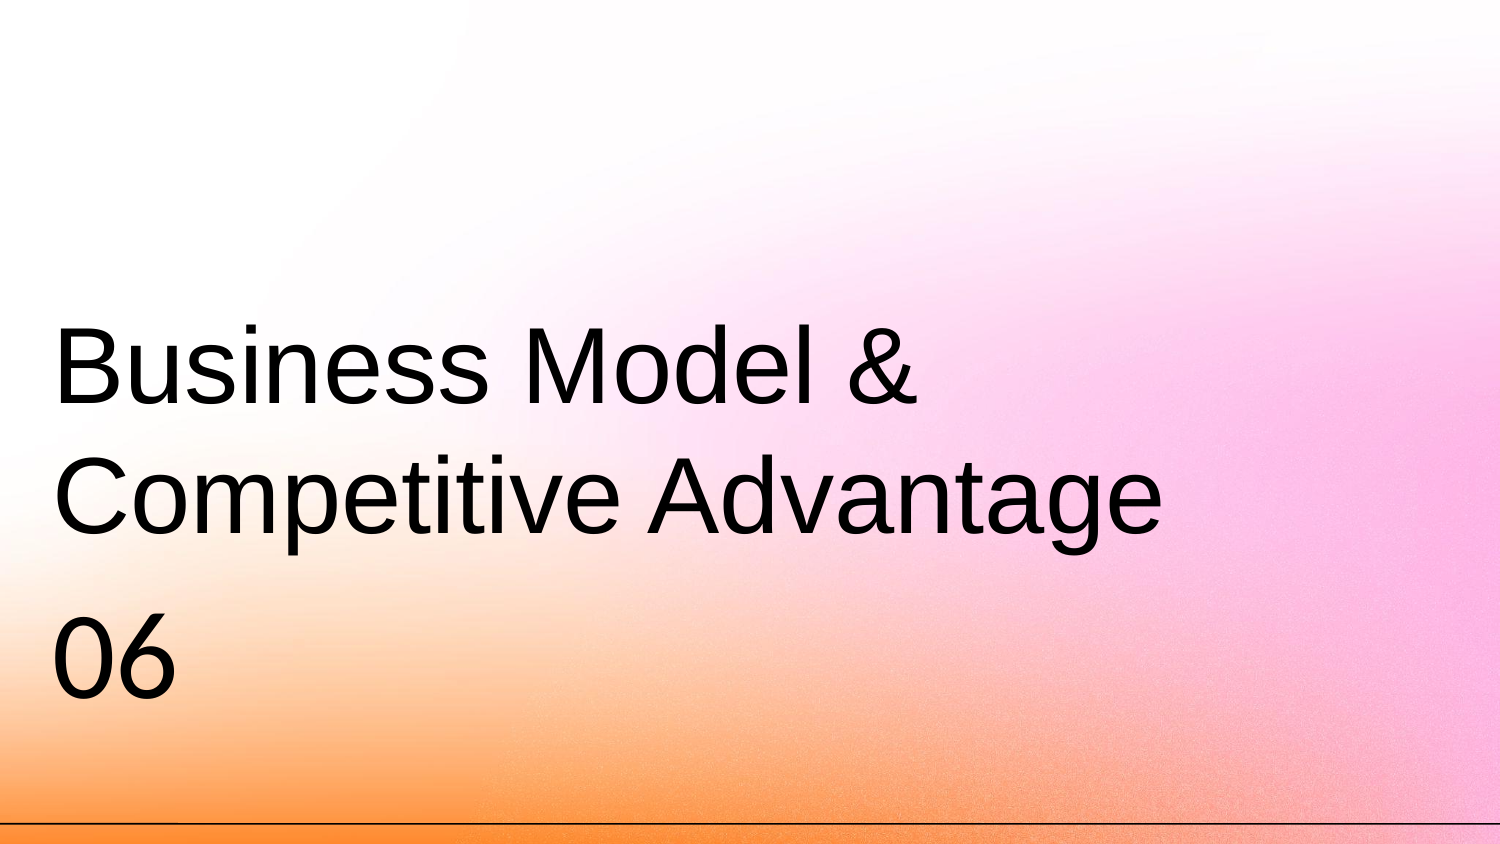

# Business Model & Competitive Advantage
06